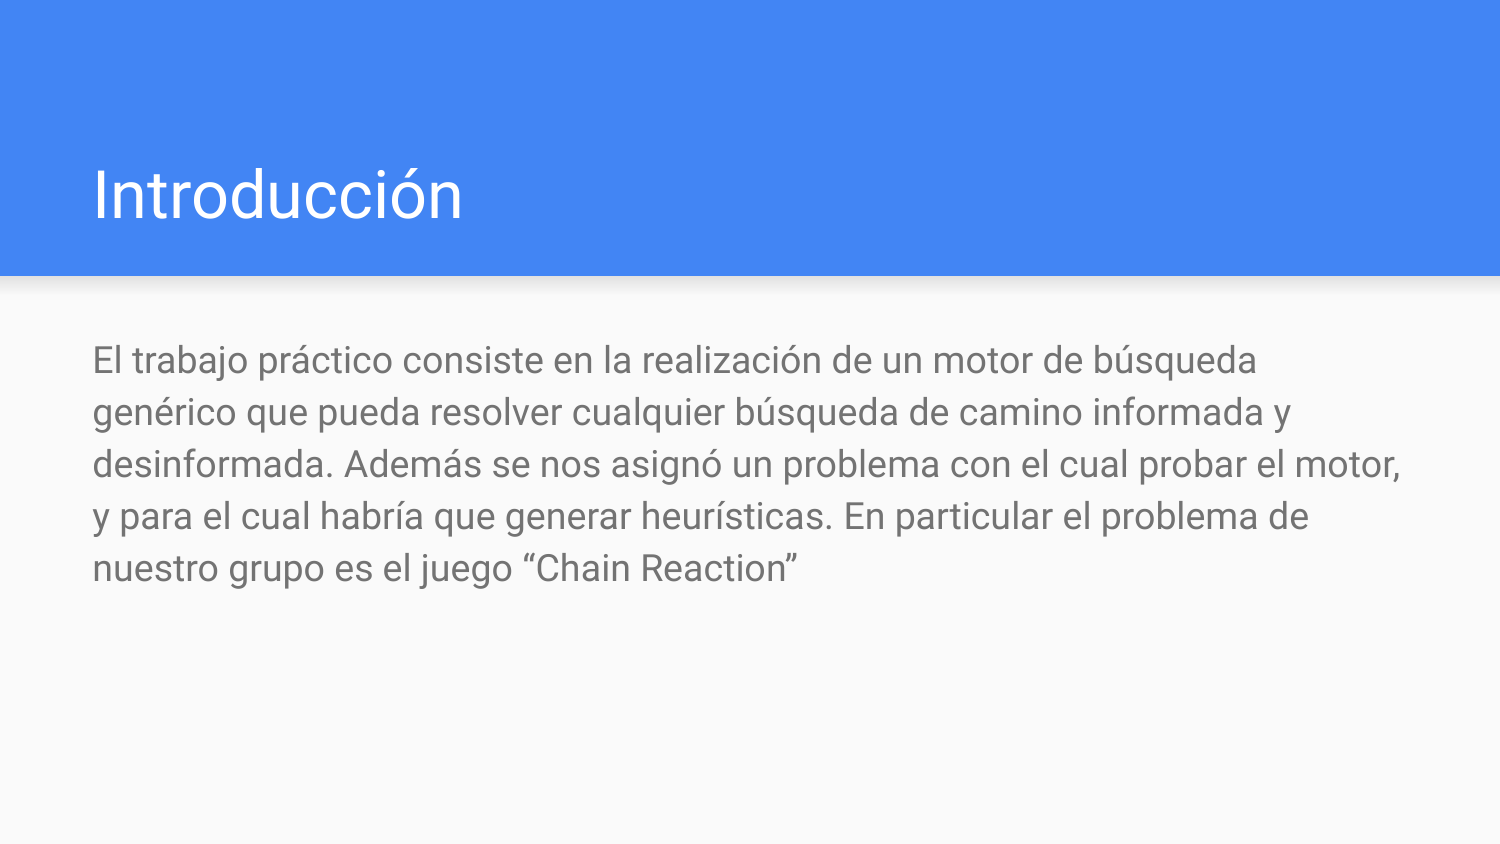

# Introducción
El trabajo práctico consiste en la realización de un motor de búsqueda genérico que pueda resolver cualquier búsqueda de camino informada y desinformada. Además se nos asignó un problema con el cual probar el motor, y para el cual habría que generar heurísticas. En particular el problema de nuestro grupo es el juego “Chain Reaction”